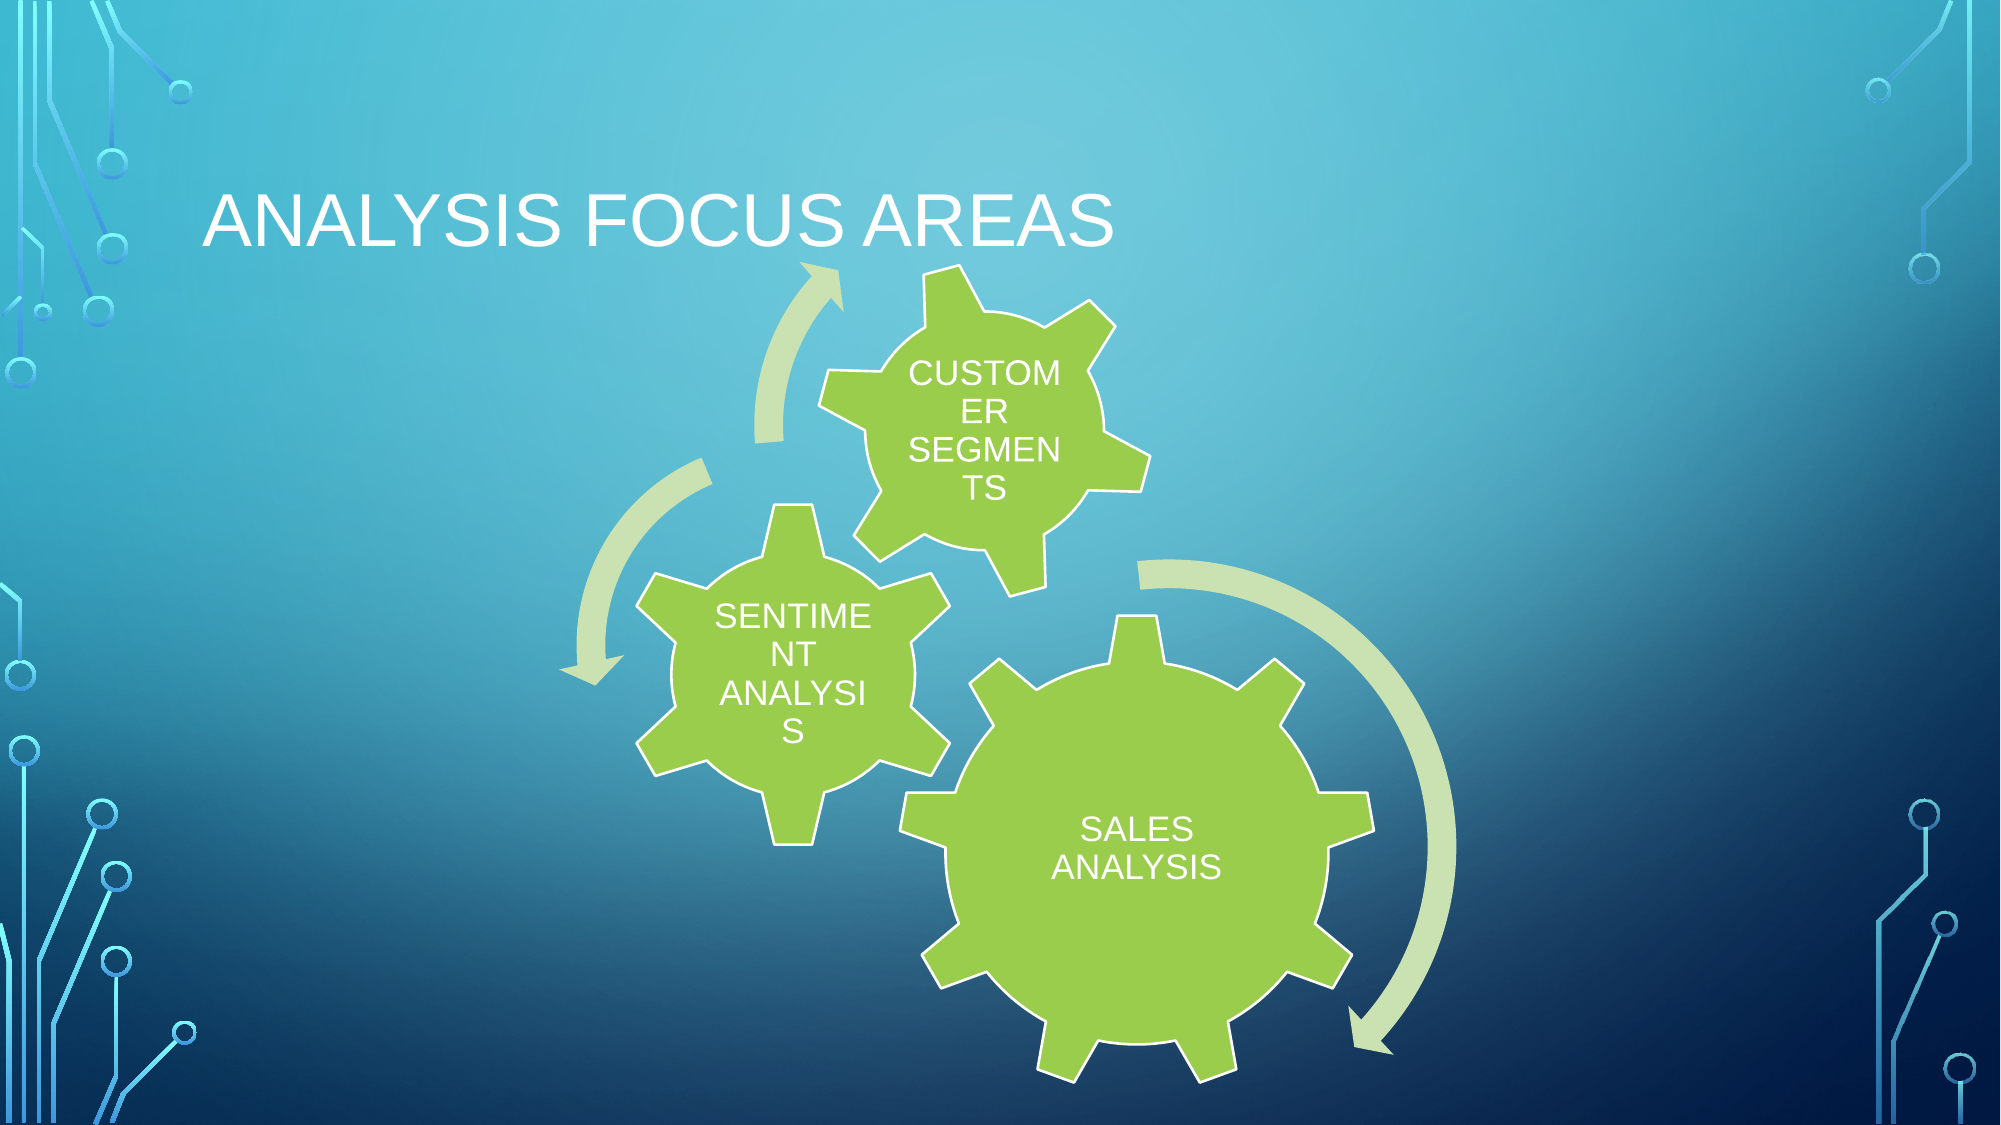

# ANALYSIS FOCUS AREAS
SALES ANALYSIS
SENTIMENT ANALYSIS
CUSTOMER SEGMENTS